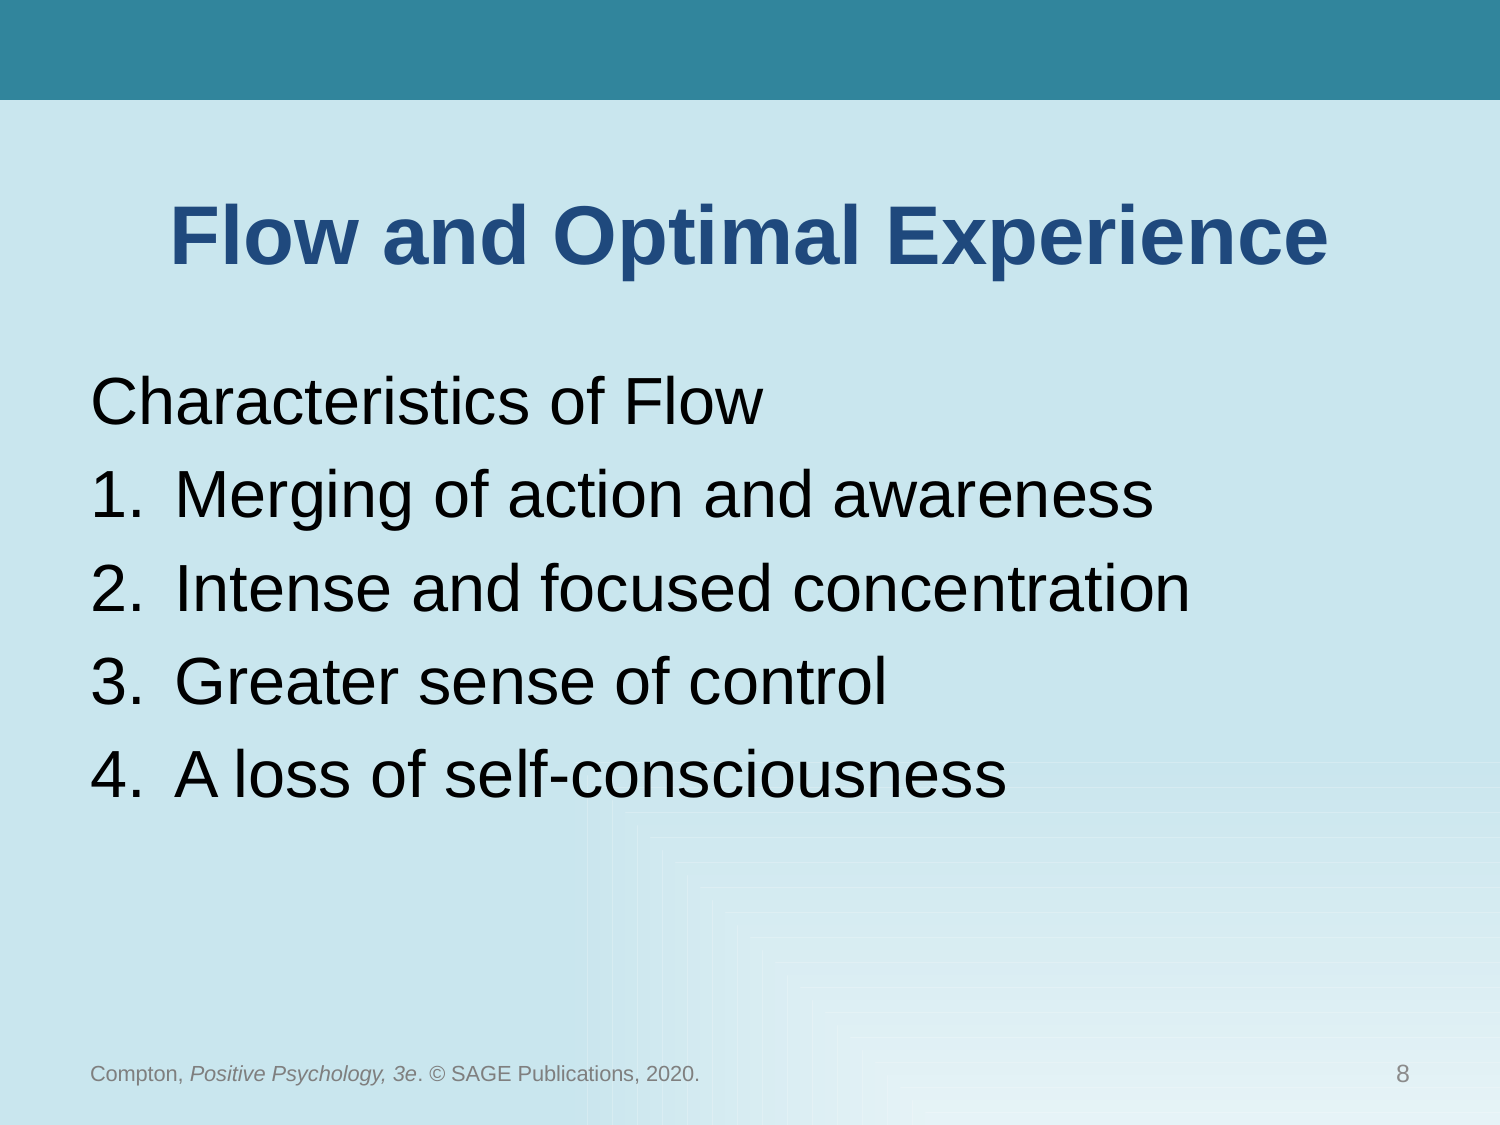

# Flow and Optimal Experience
Characteristics of Flow
Merging of action and awareness
Intense and focused concentration
Greater sense of control
A loss of self-consciousness

Compton, Positive Psychology, 3e. © SAGE Publications, 2020.
8